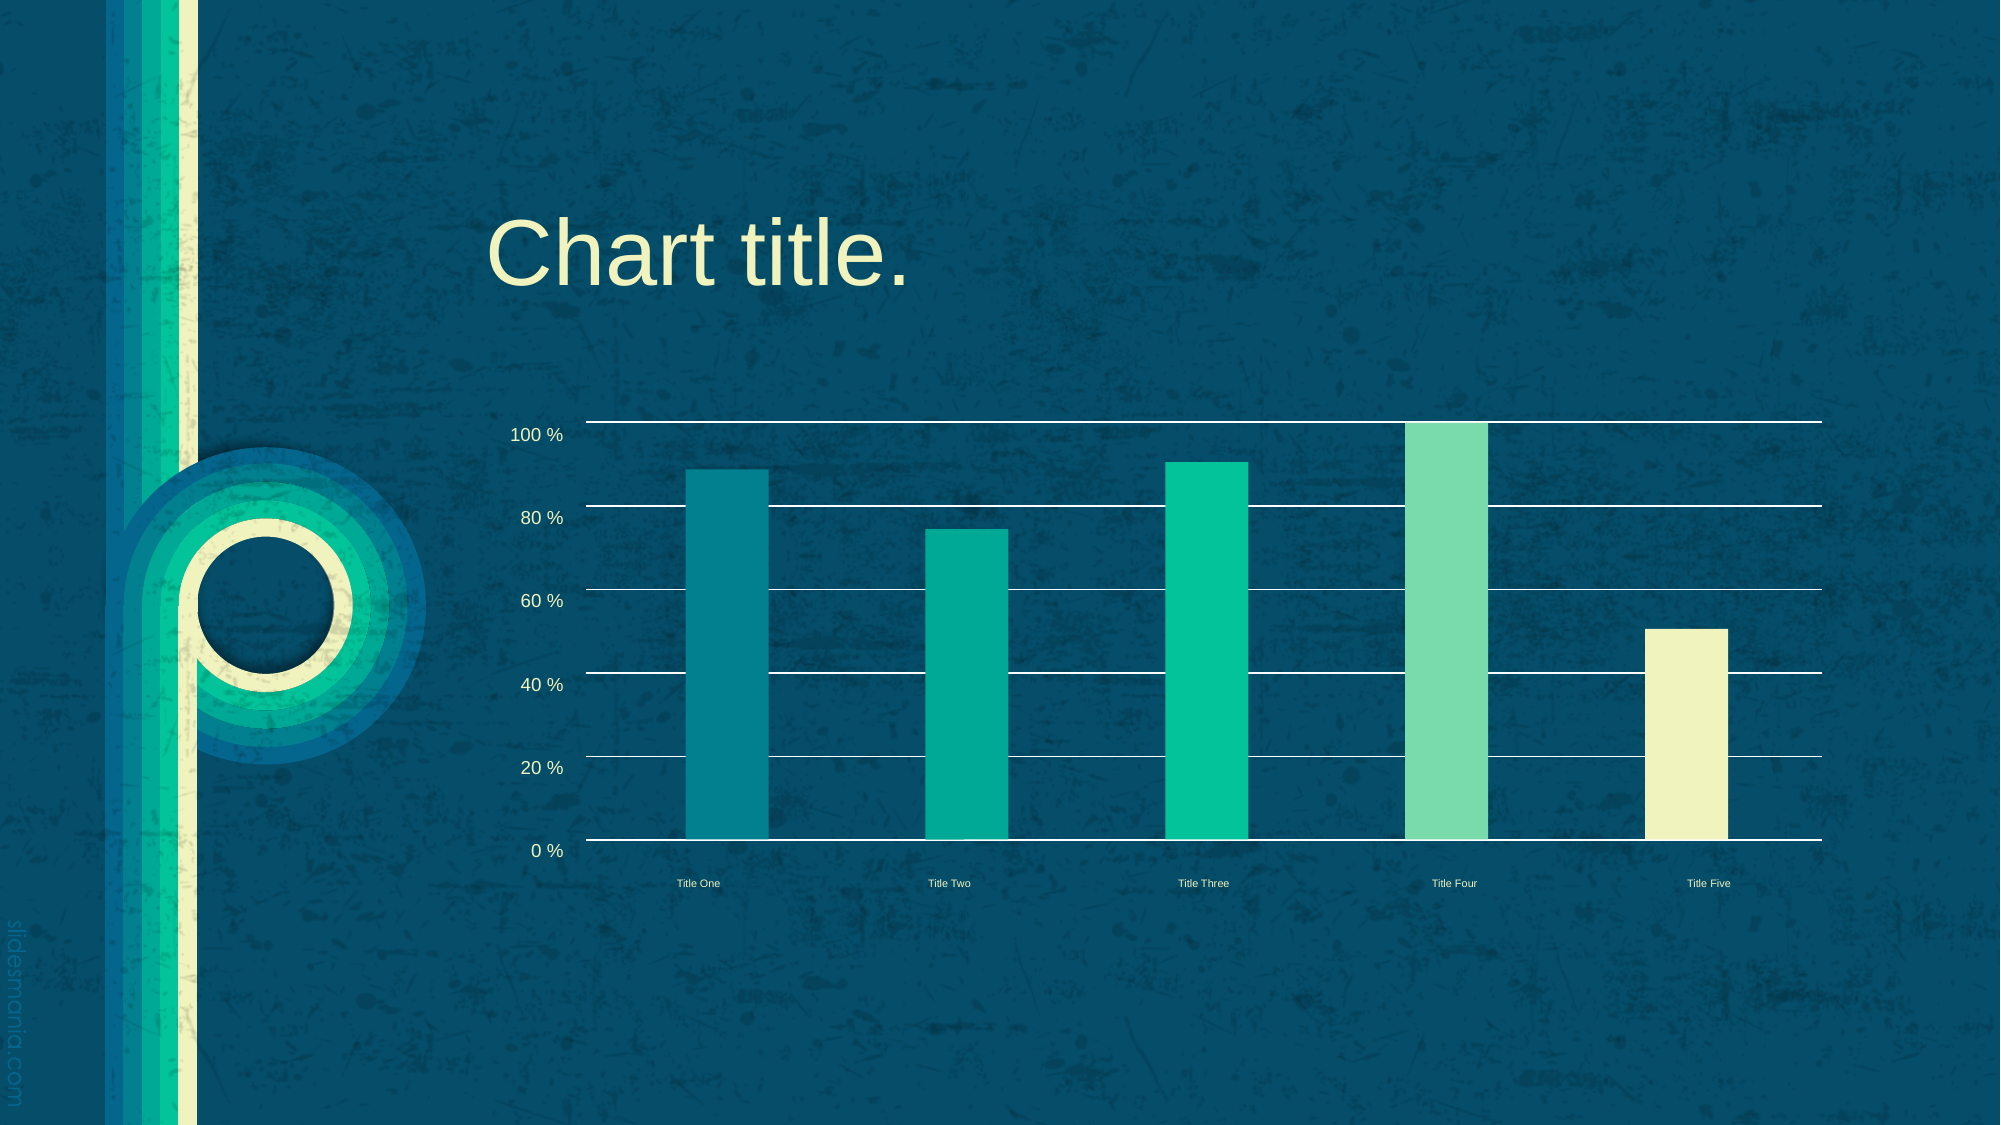

# Chart title.
100 %

80 %

60 %

40 %
20 %
0 %
Title One
Title Two
Title Three
Title Four
Title Five